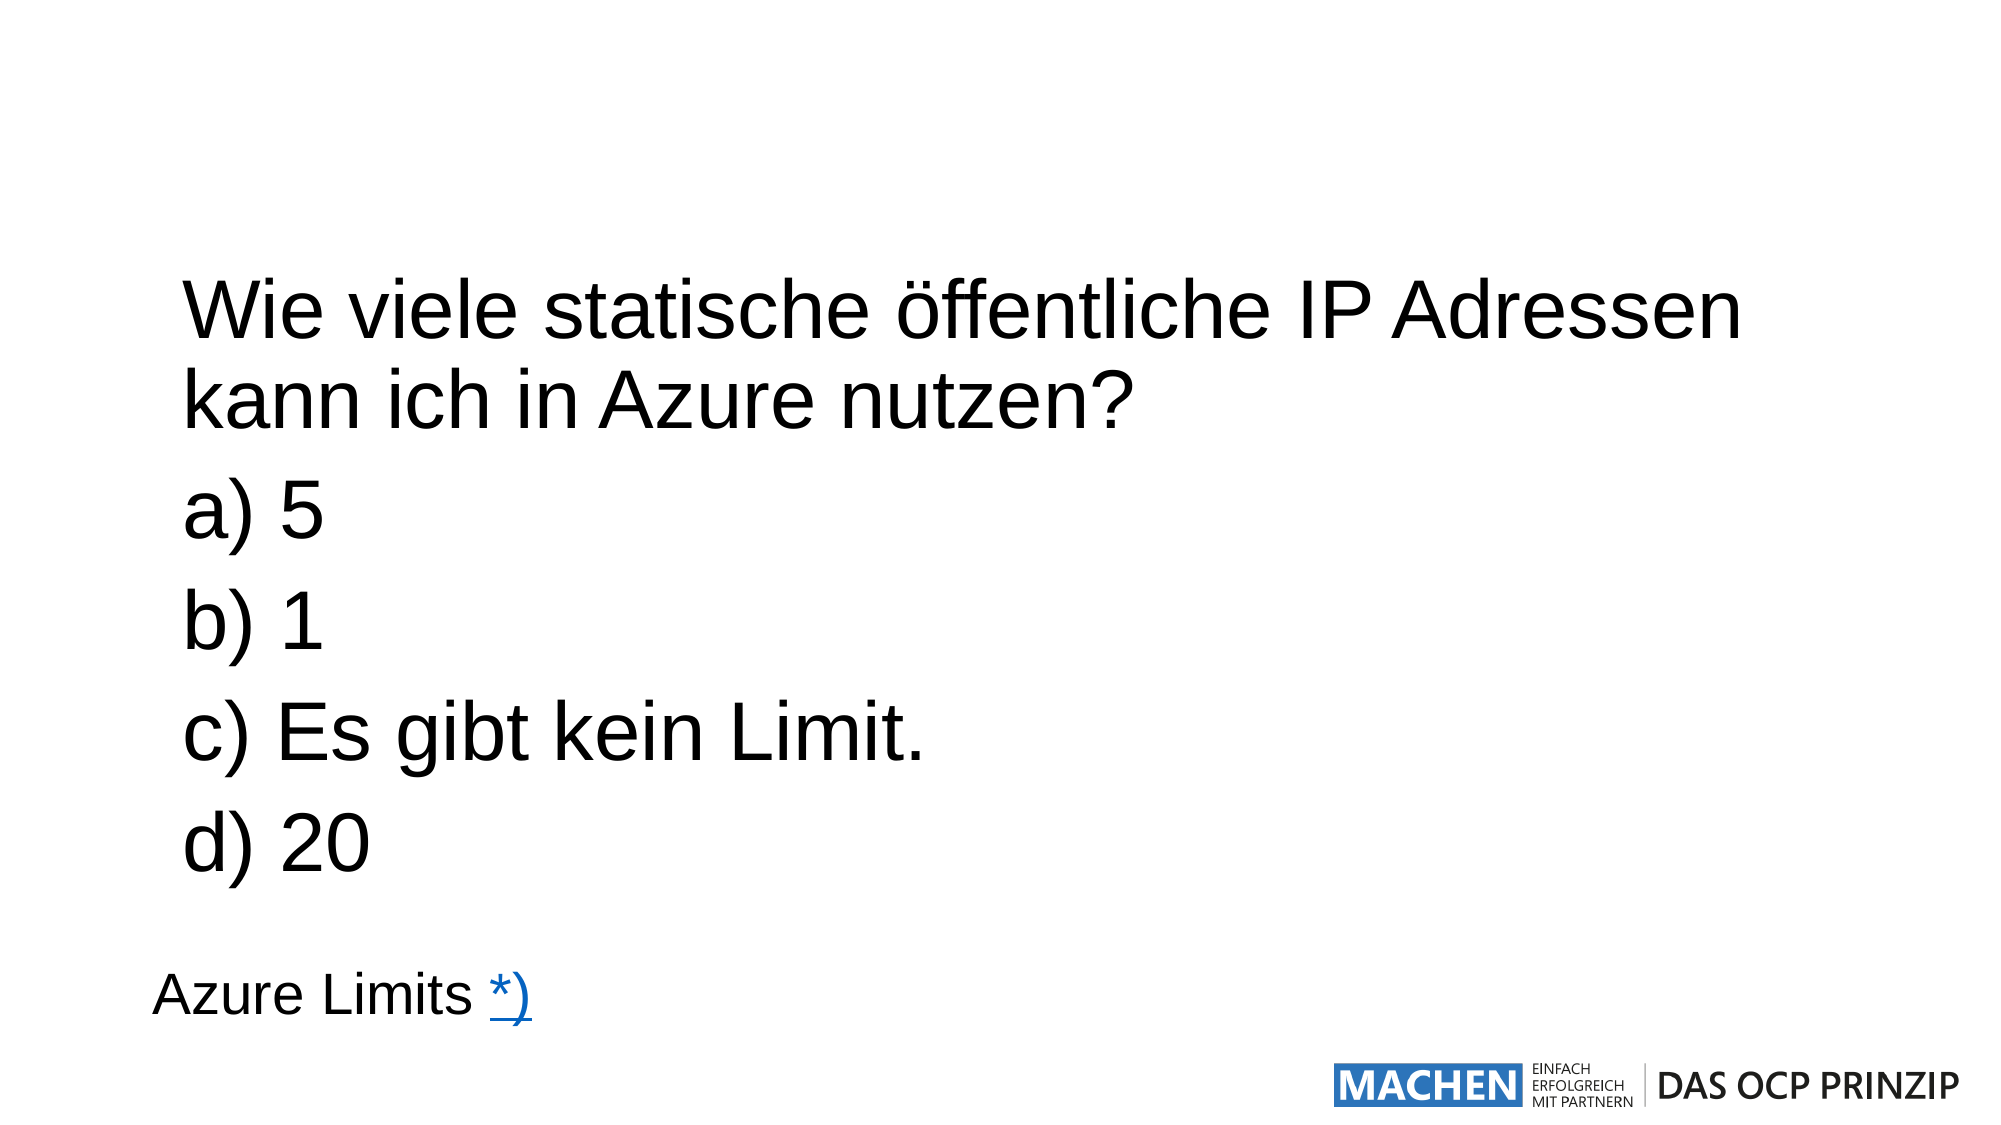

Wie viele statische öffentliche IP Adressen kann ich in Azure nutzen?
a) 5
b) 1
c) Es gibt kein Limit.
d) 20
# Azure Limits *)